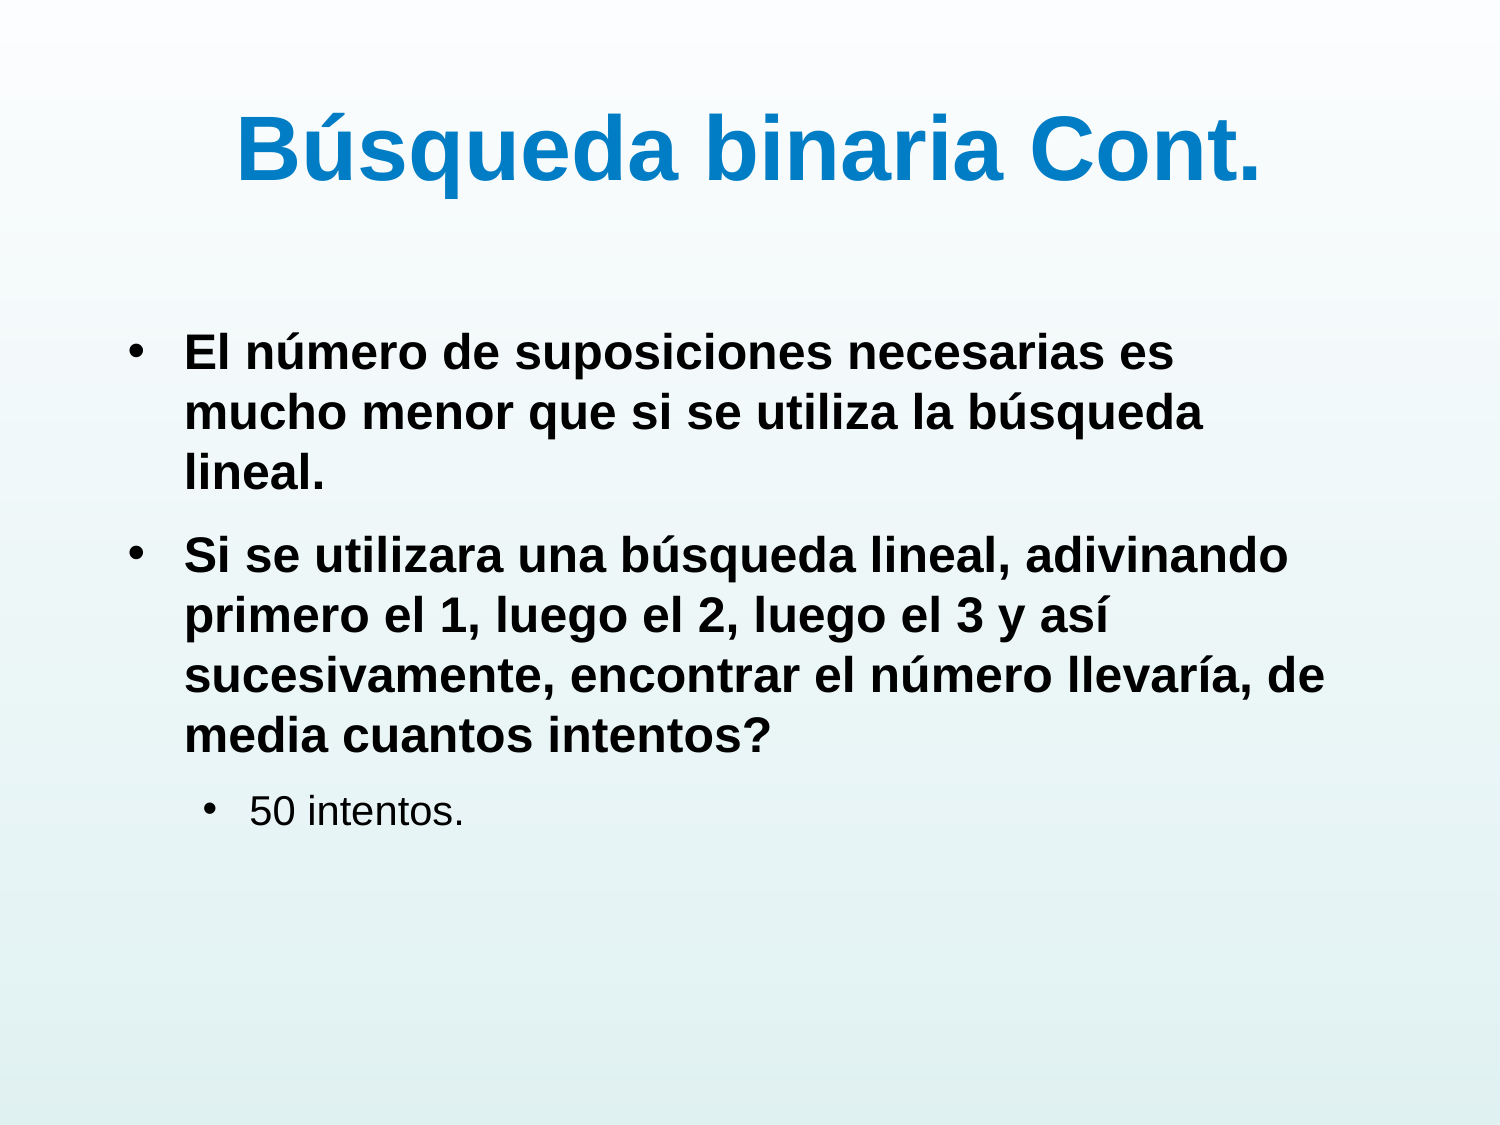

# Búsqueda binaria Cont.
El número de suposiciones necesarias es mucho menor que si se utiliza la búsqueda lineal.
Si se utilizara una búsqueda lineal, adivinando primero el 1, luego el 2, luego el 3 y así sucesivamente, encontrar el número llevaría, de media cuantos intentos?
50 intentos.